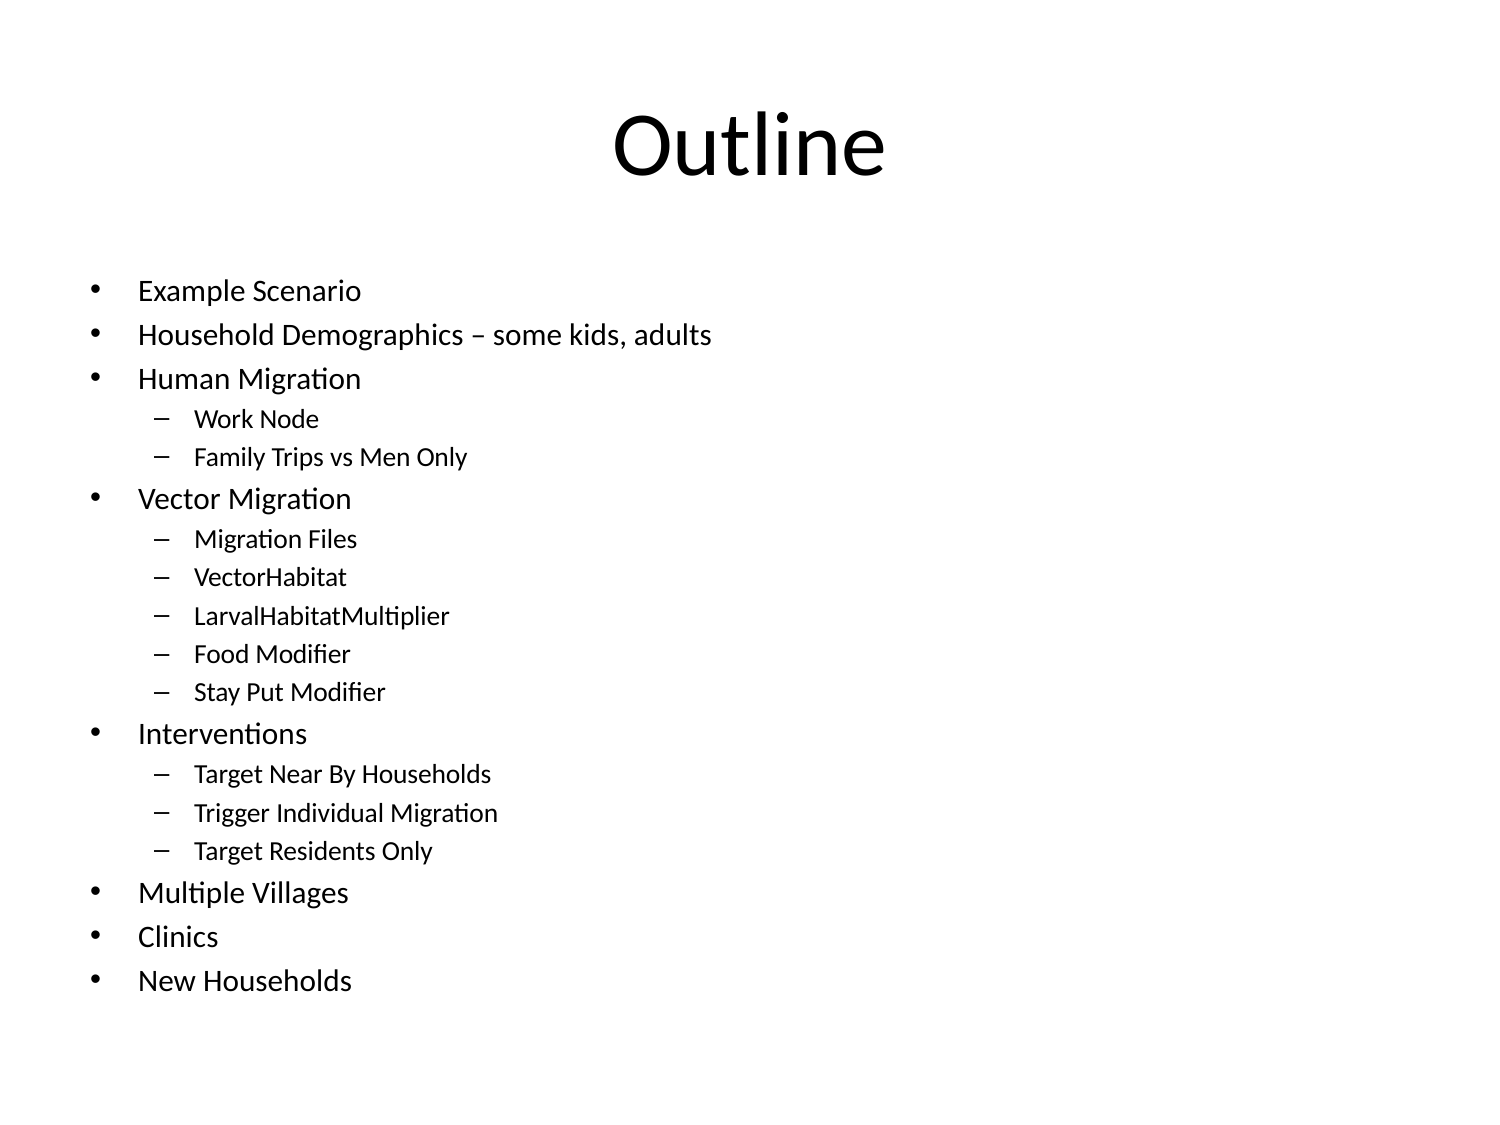

# Outline
Example Scenario
Household Demographics – some kids, adults
Human Migration
Work Node
Family Trips vs Men Only
Vector Migration
Migration Files
VectorHabitat
LarvalHabitatMultiplier
Food Modifier
Stay Put Modifier
Interventions
Target Near By Households
Trigger Individual Migration
Target Residents Only
Multiple Villages
Clinics
New Households